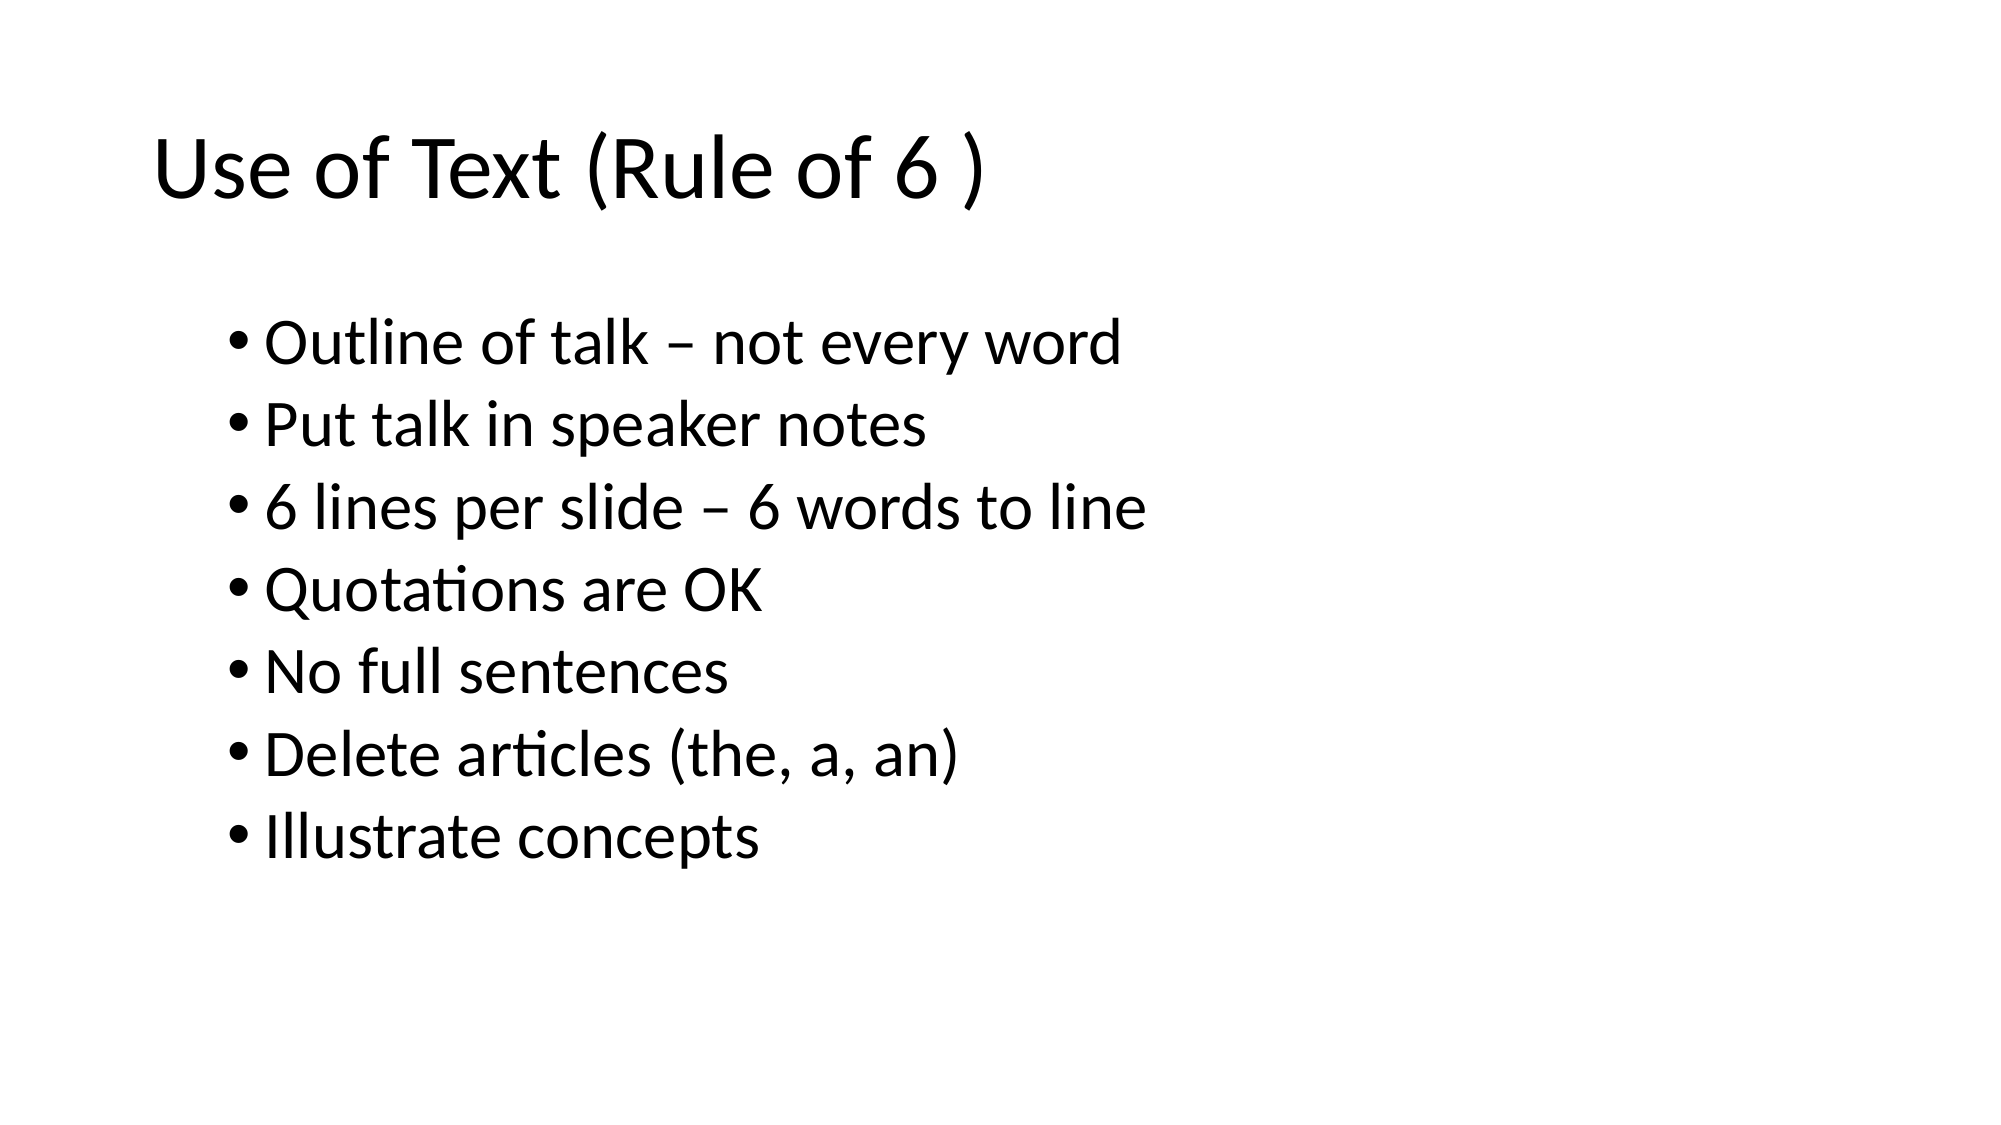

# Use of Text (Rule of 6 )
Outline of talk – not every word
Put talk in speaker notes
6 lines per slide – 6 words to line
Quotations are OK
No full sentences
Delete articles (the, a, an)
Illustrate concepts